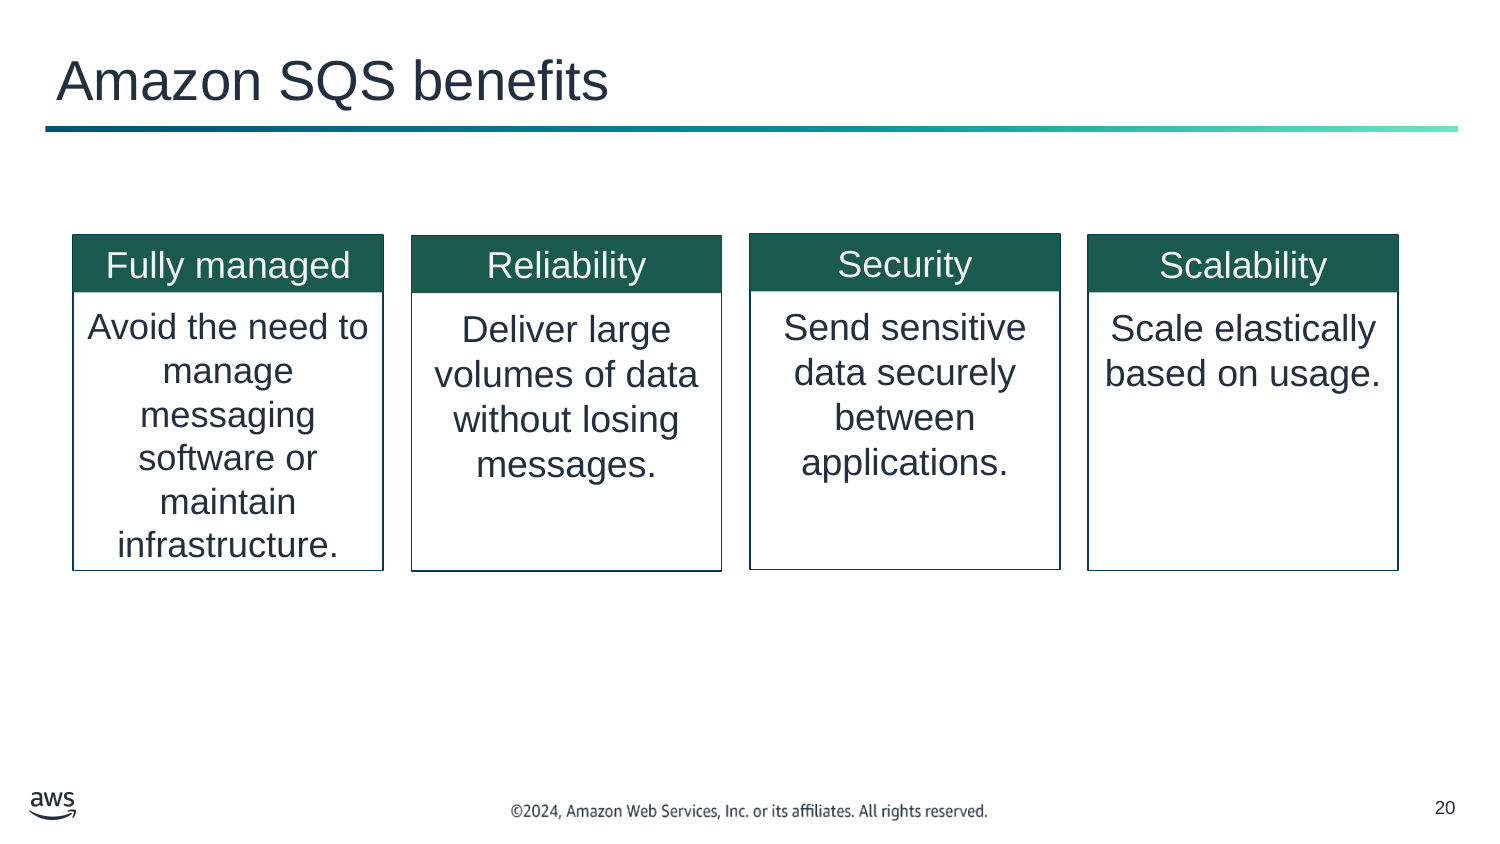

# Amazon SQS benefits
Security

Fully managed
Scalability

Reliability
Send sensitive data securely between applications.
Avoid the need to manage messaging software or maintain infrastructure.
Scale elastically based on usage.
Deliver large volumes of data without losing messages.
20